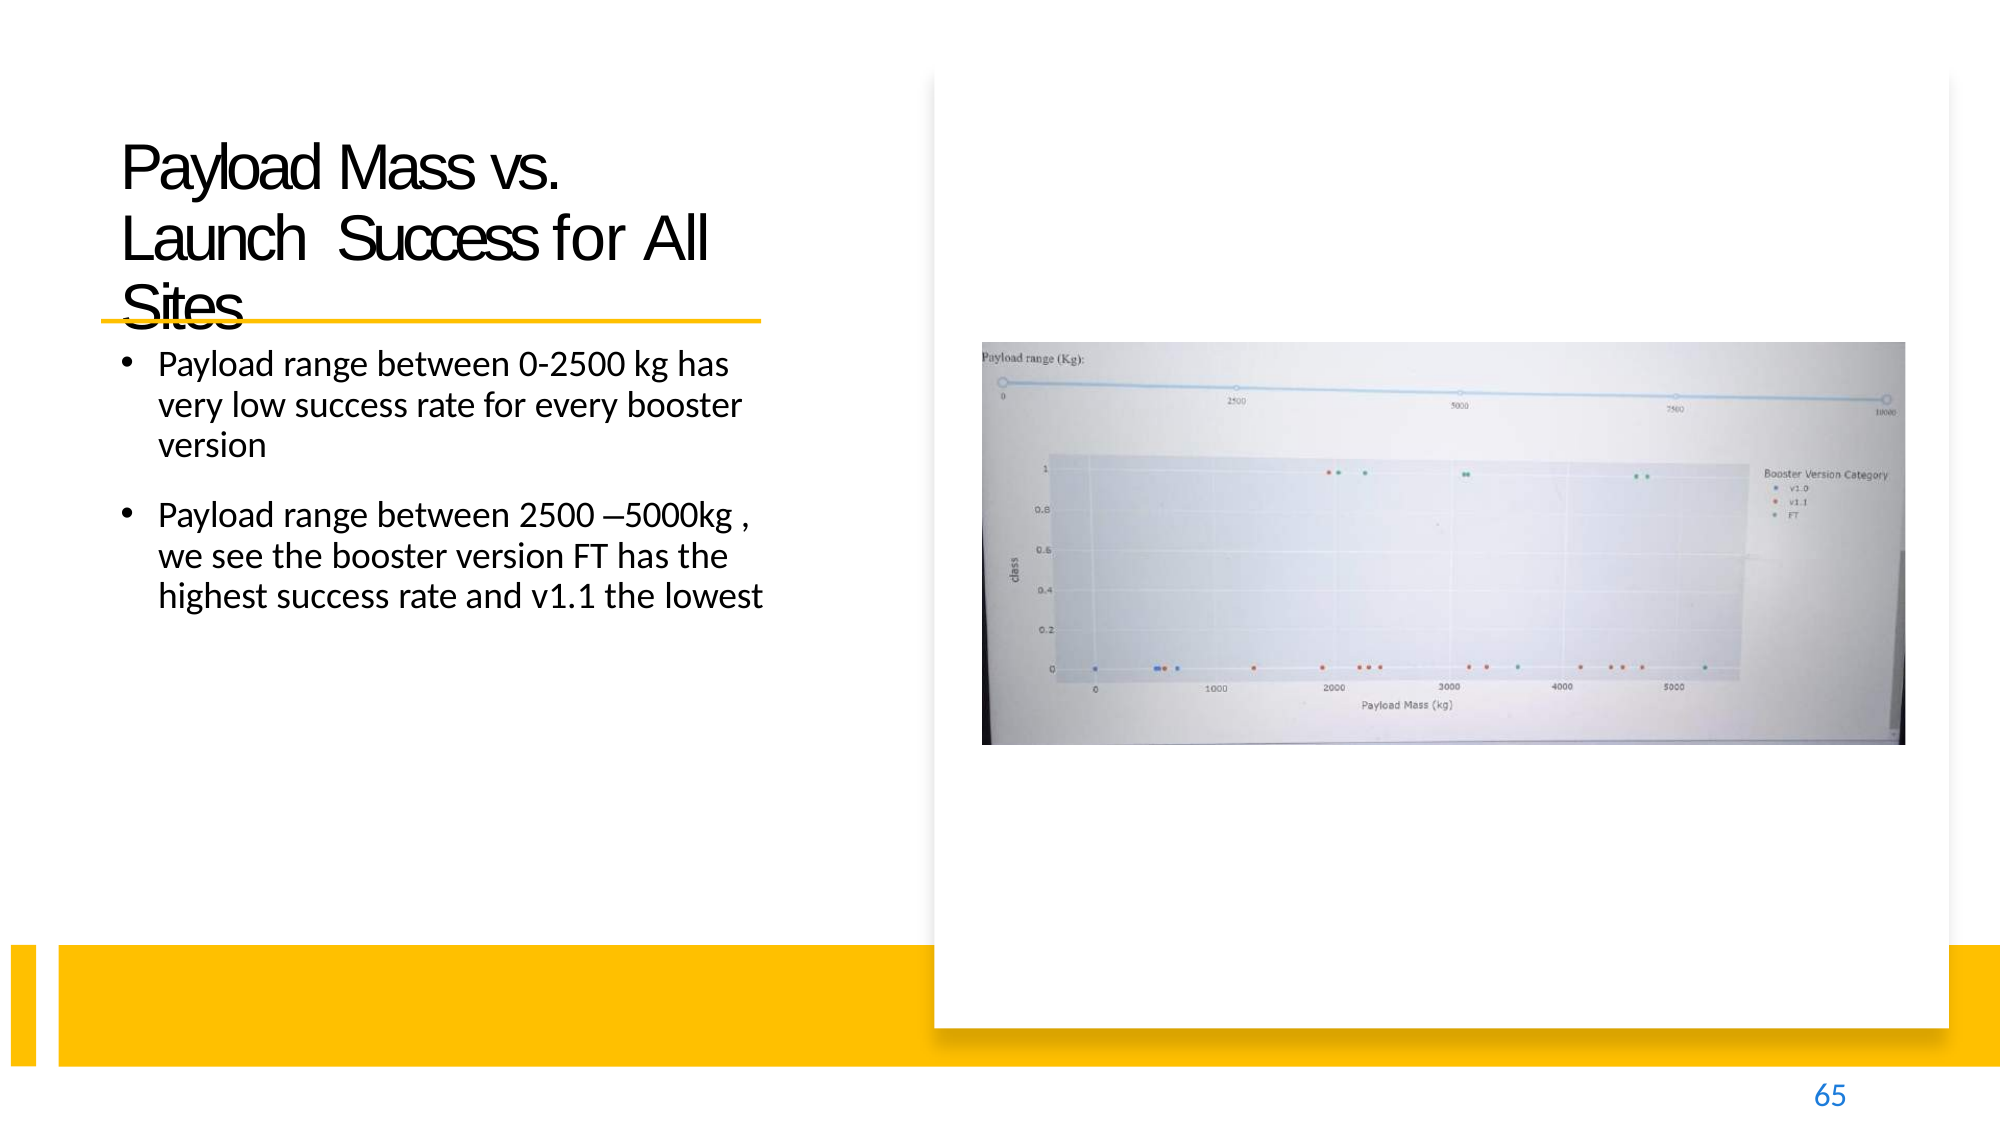

# Payload Mass vs. Launch  Success for All Sites

Payload range between 0-2500 kg has  very low success rate for every booster  version
Payload range between 2500 –5000kg ,  we see the booster version FT has the  highest success rate and v1.1 the lowest

65